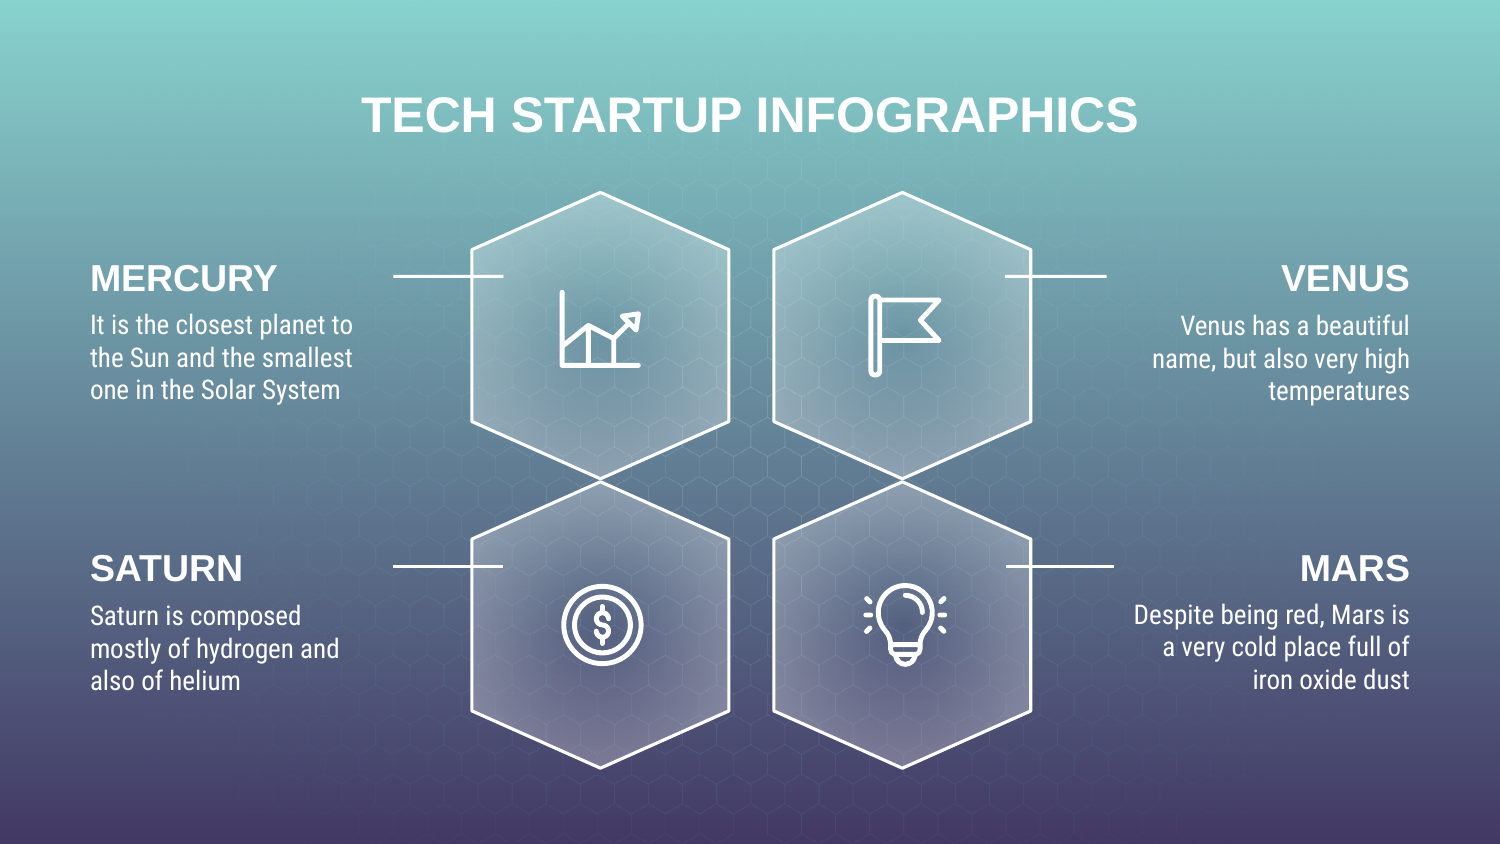

# TECH STARTUP INFOGRAPHICS

MERCURY
It is the closest planet to the Sun and the smallest one in the Solar System

VENUS
Venus has a beautiful name, but also very high temperatures

MARS
Despite being red, Mars is a very cold place full of iron oxide dust

SATURN
Saturn is composed mostly of hydrogen and also of helium